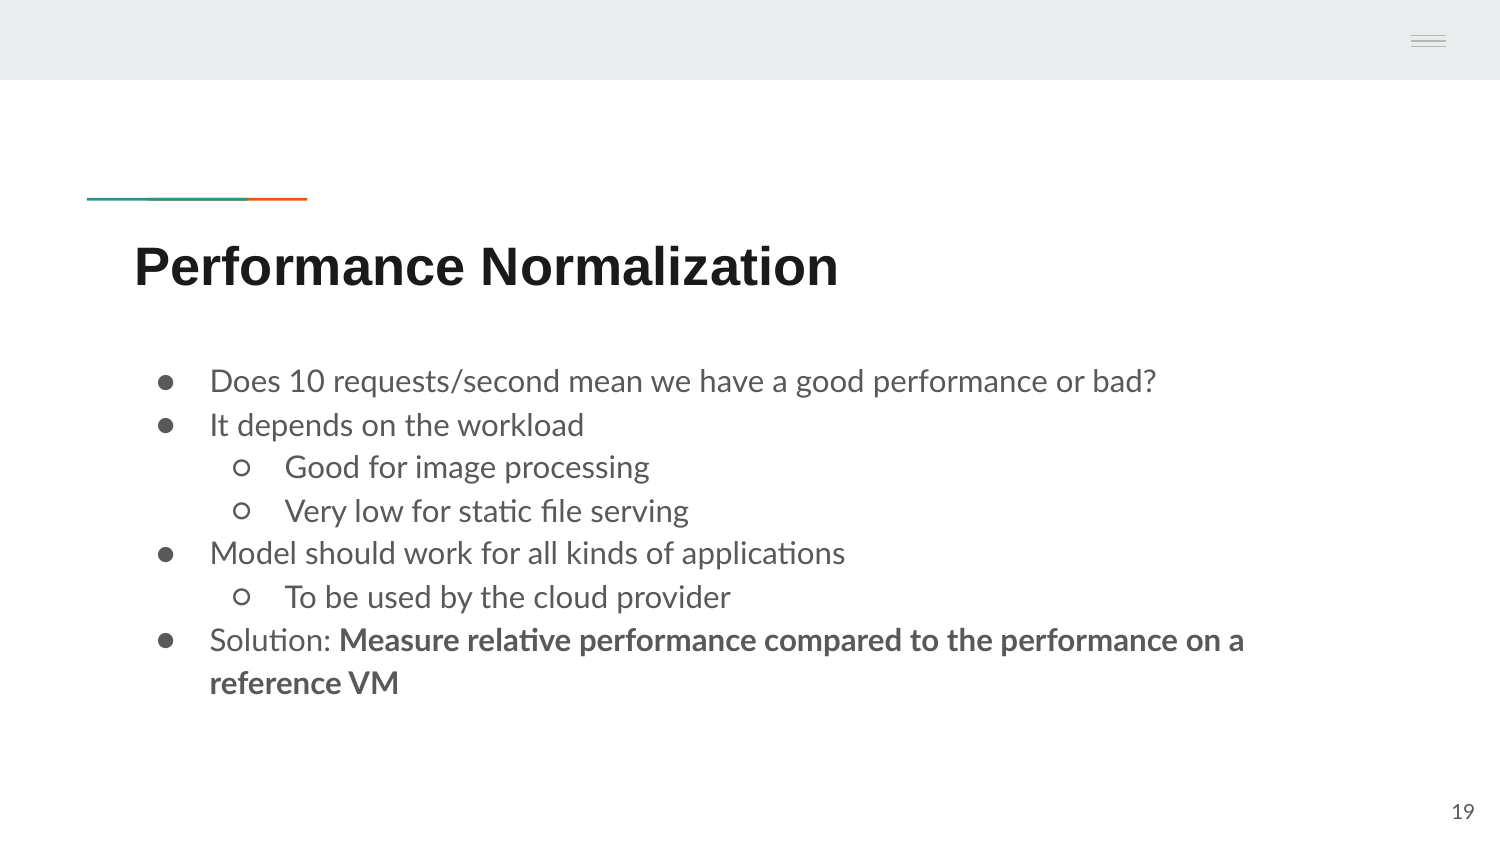

# Performance Normalization
Does 10 requests/second mean we have a good performance or bad?
It depends on the workload
Good for image processing
Very low for static file serving
Model should work for all kinds of applications
To be used by the cloud provider
Solution: Measure relative performance compared to the performance on a reference VM
19